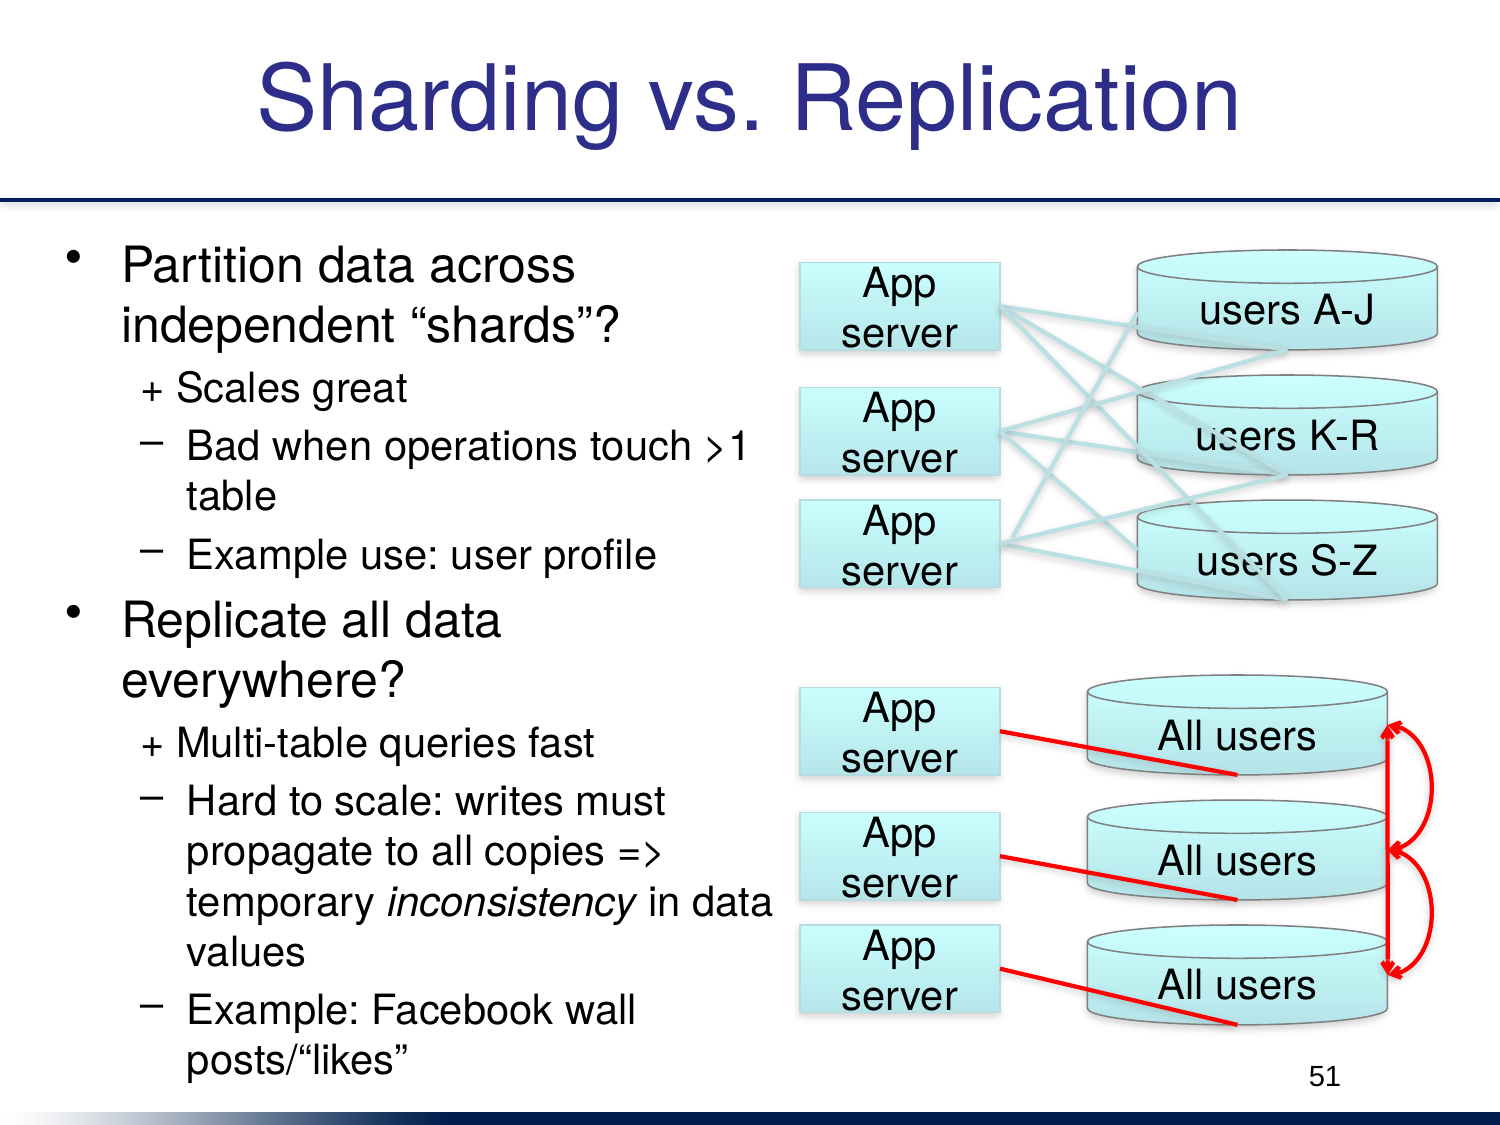

# Sharding vs. Replication
Partition data across independent “shards”?
+ Scales great
Bad when operations touch >1 table
Example use: user profile
Replicate all data everywhere?
+ Multi-table queries fast
Hard to scale: writes must propagate to all copies => temporary inconsistency in data values
Example: Facebook wall posts/“likes”

users A-J
App server
users K-R
App server
App server
users S-Z
All users
App server
All users
App server
App server
All users
51